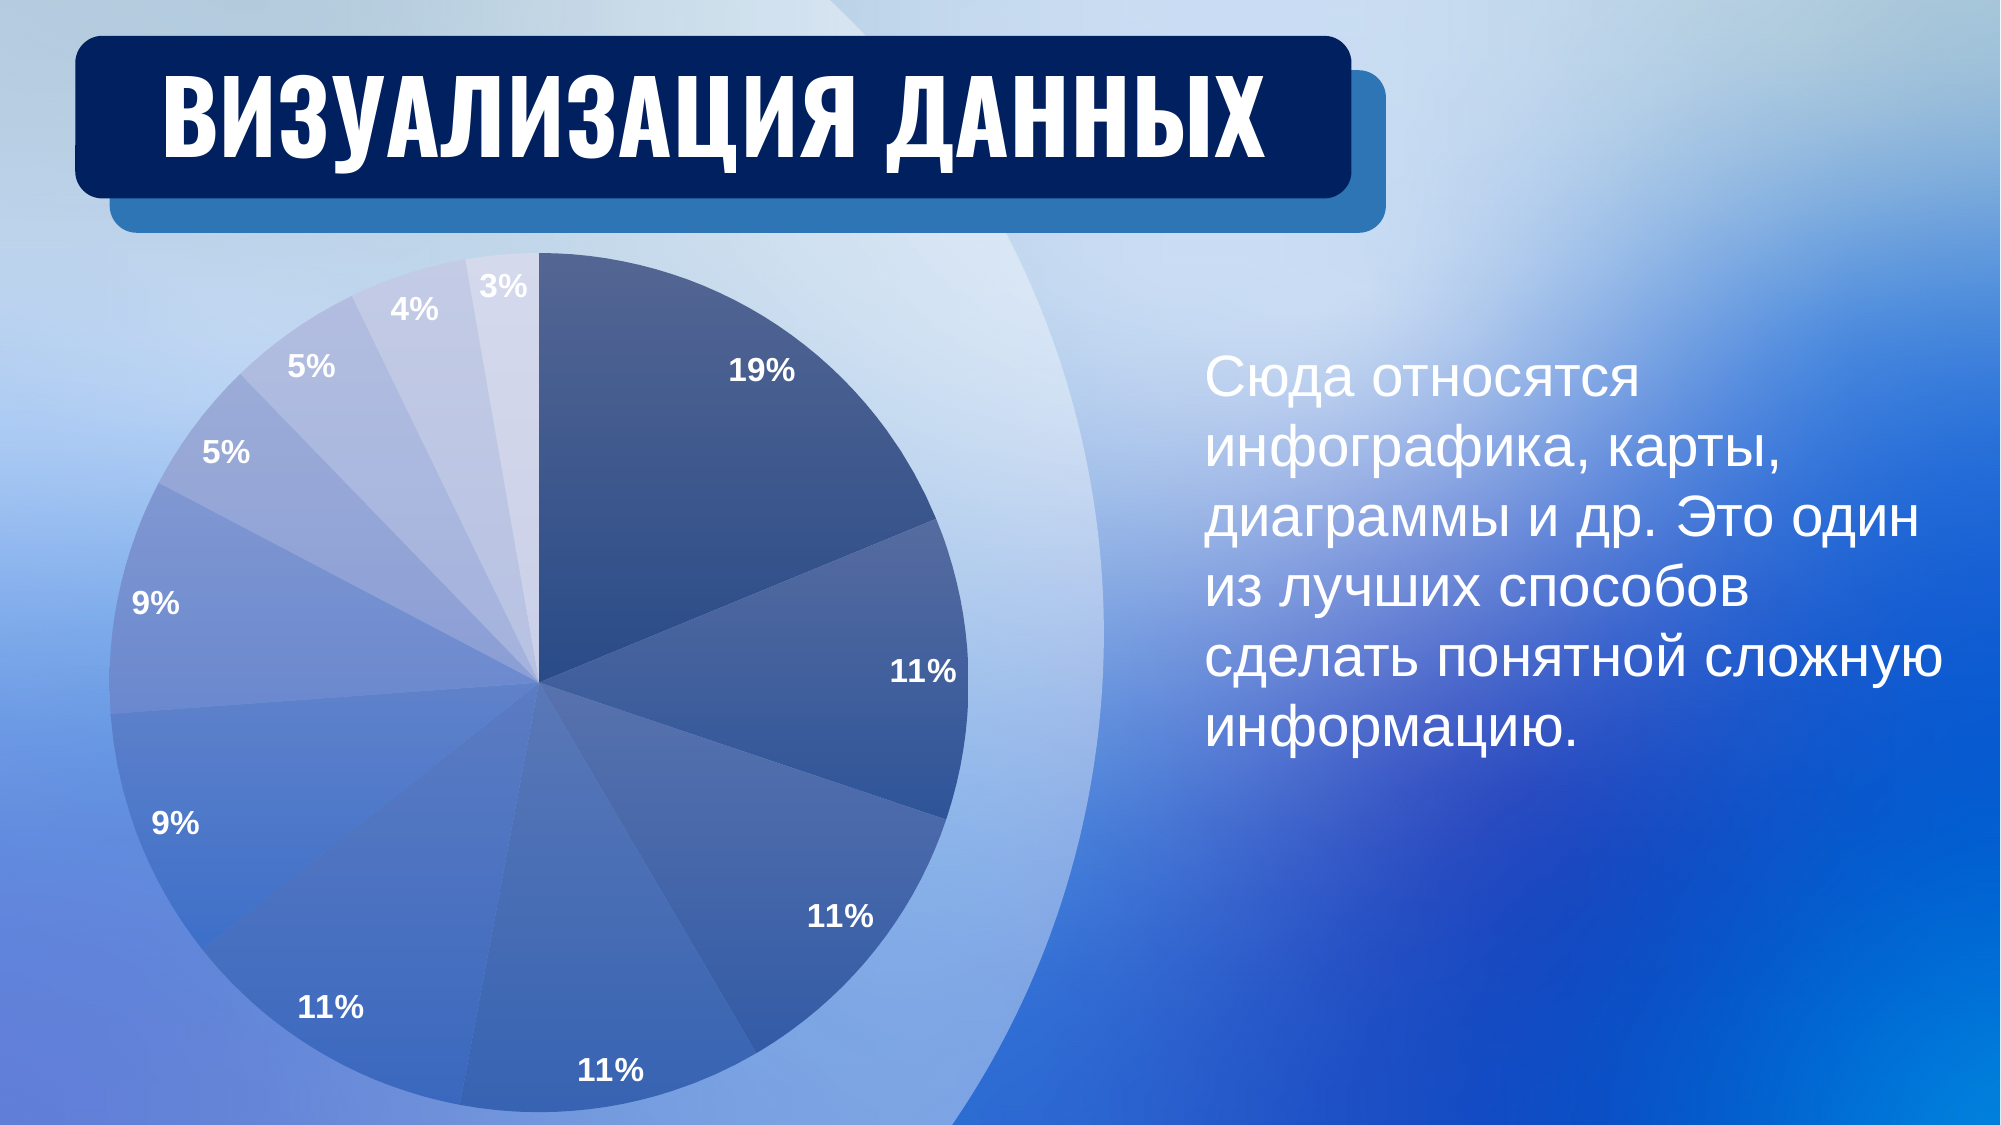

ВИЗУАЛИЗАЦИЯ ДАННЫХ

### Chart

| Category | Продажи |
|---|---|
|  | 89.0 |
| Кв. 3 | 54.0 |
|  | 54.0 |
|  | 54.0 |
|  | 54.0 |
| Кв. 4 | 45.0 |
|  | 42.0 |
| Кв. 2 | 24.0 |
|  | 24.0 |
|  | 21.0 |
| Кв. 1 | 13.0 |
Сюда относятся инфографика, карты, диаграммы и др. Это один из лучших способов сделать понятной сложную информацию.